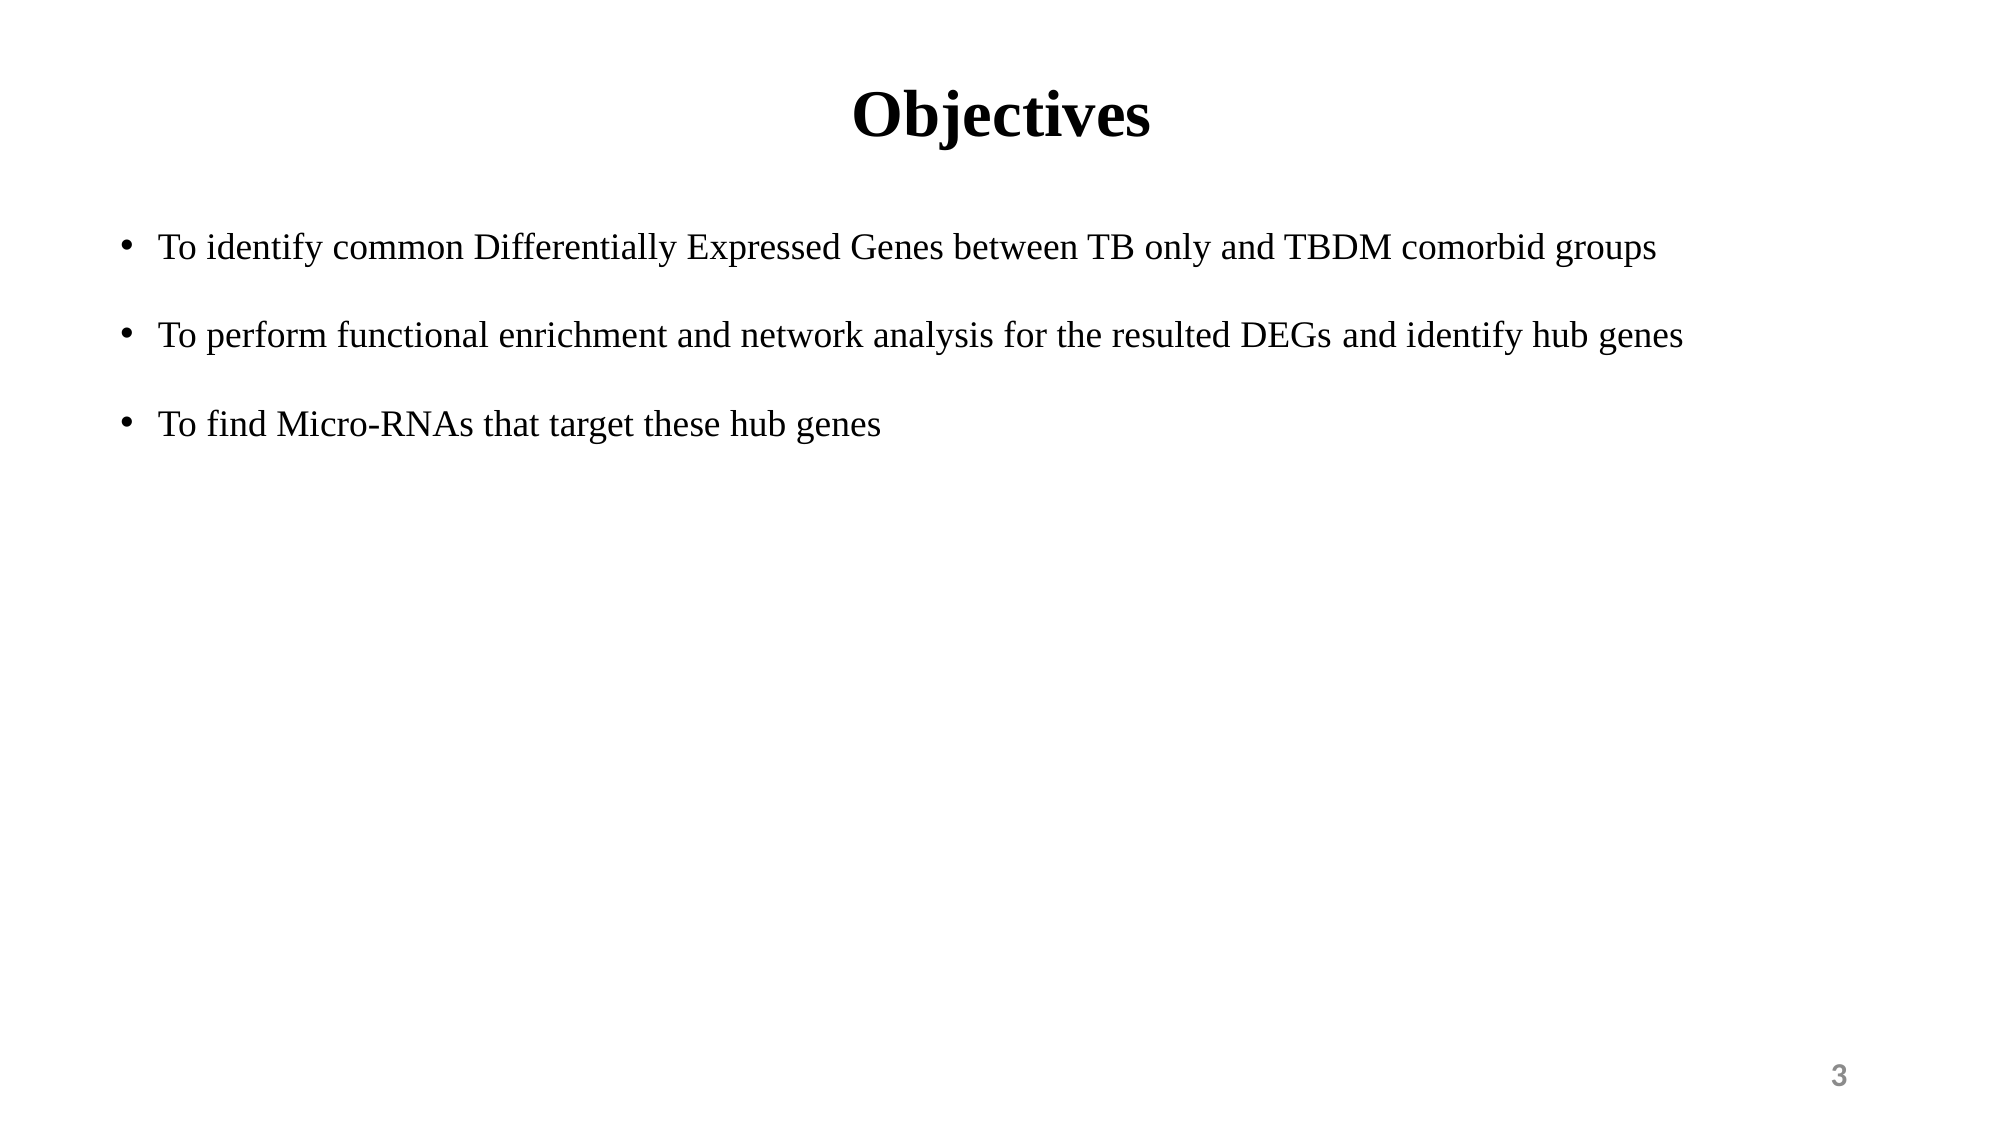

Objectives

To identify common Differentially Expressed Genes between TB only and TBDM comorbid groups
To perform functional enrichment and network analysis for the resulted DEGs and identify hub genes
To find Micro-RNAs that target these hub genes
3